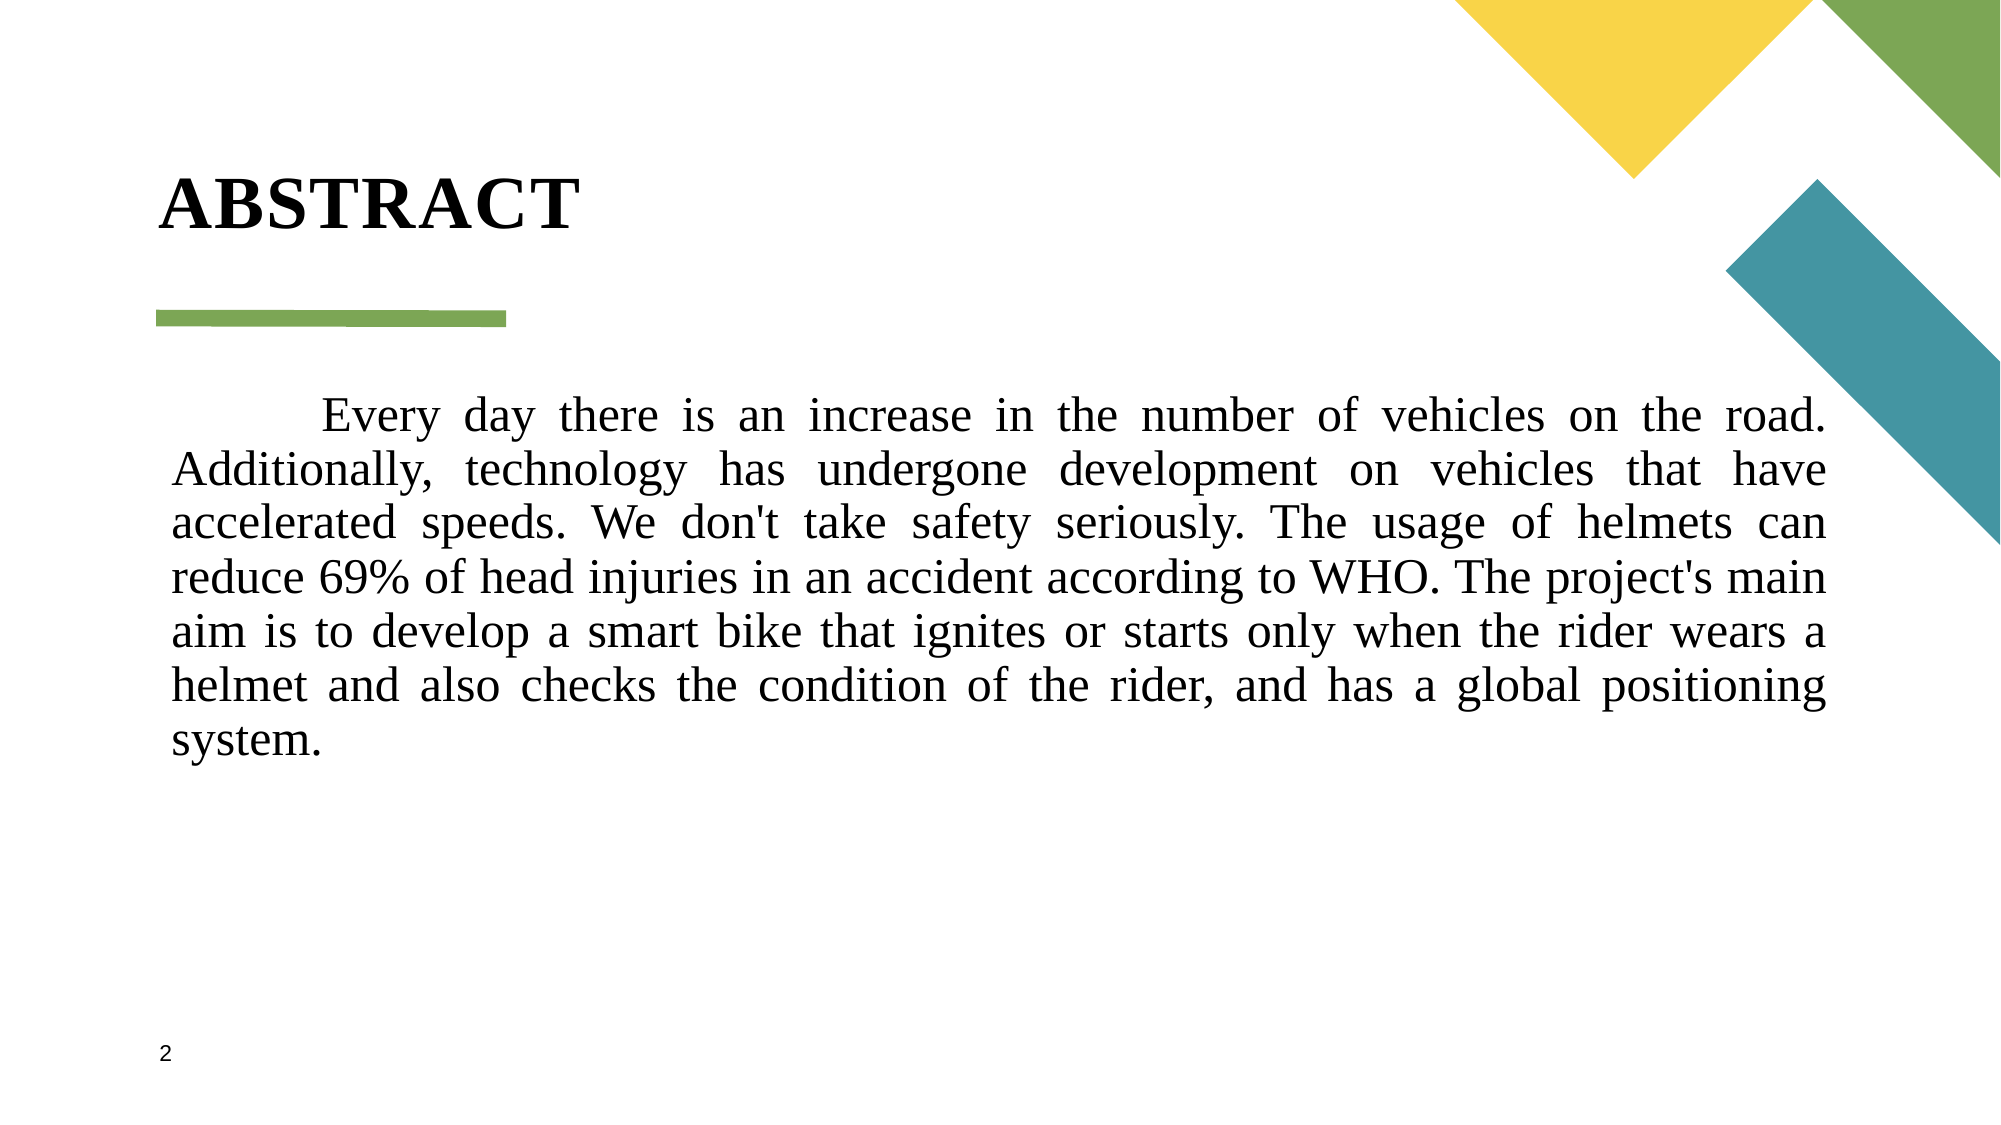

# ABSTRACT
	Every day there is an increase in the number of vehicles on the road. Additionally, technology has undergone development on vehicles that have accelerated speeds. We don't take safety seriously. The usage of helmets can reduce 69% of head injuries in an accident according to WHO. The project's main aim is to develop a smart bike that ignites or starts only when the rider wears a helmet and also checks the condition of the rider, and has a global positioning system.

2